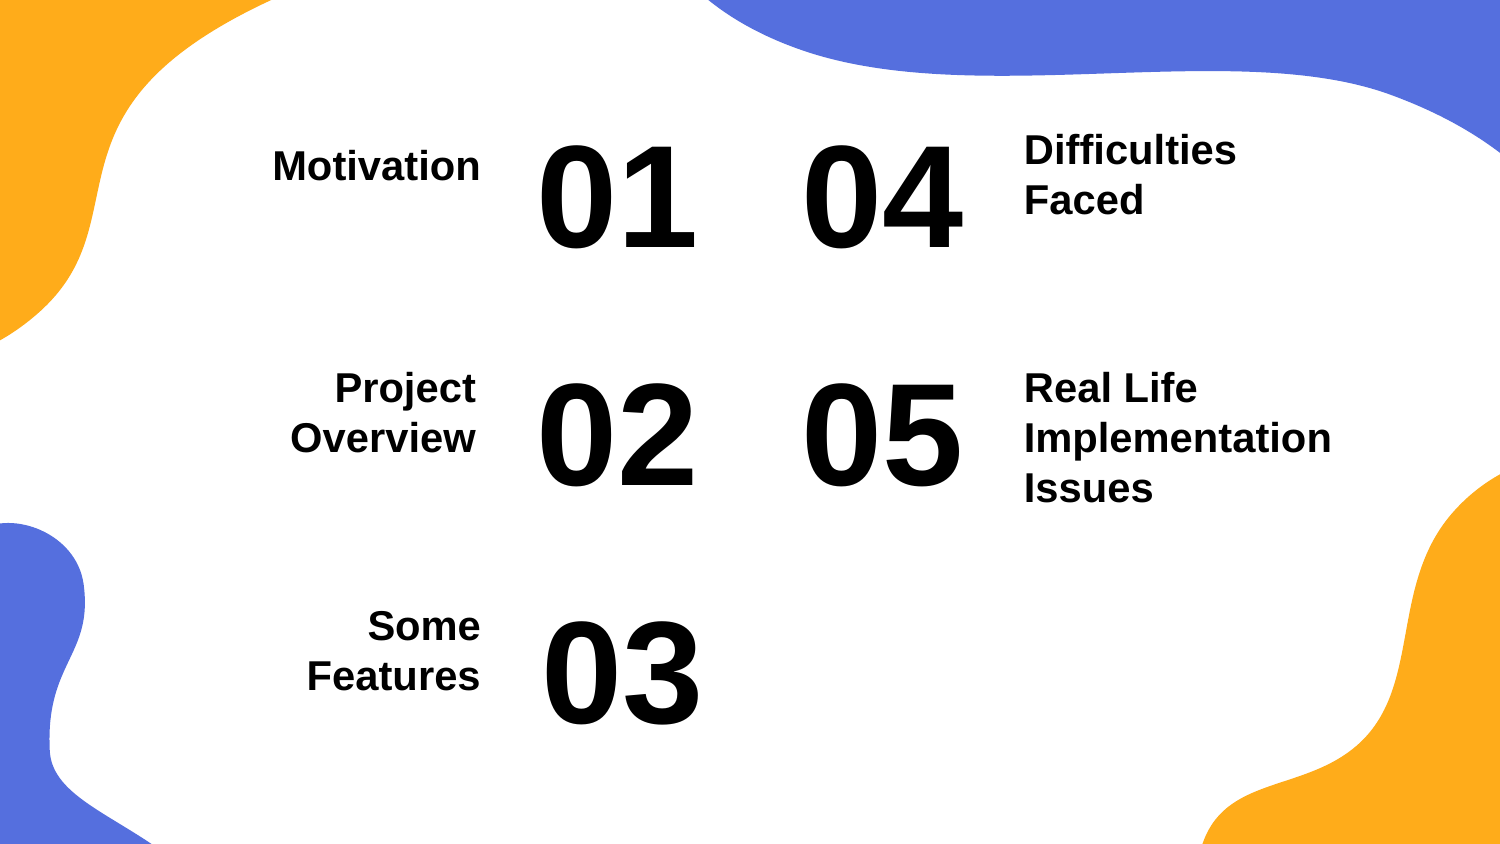

# 01
04
Difficulties Faced
Motivation
02
05
Real Life Implementation Issues
Project Overview
03
Some Features